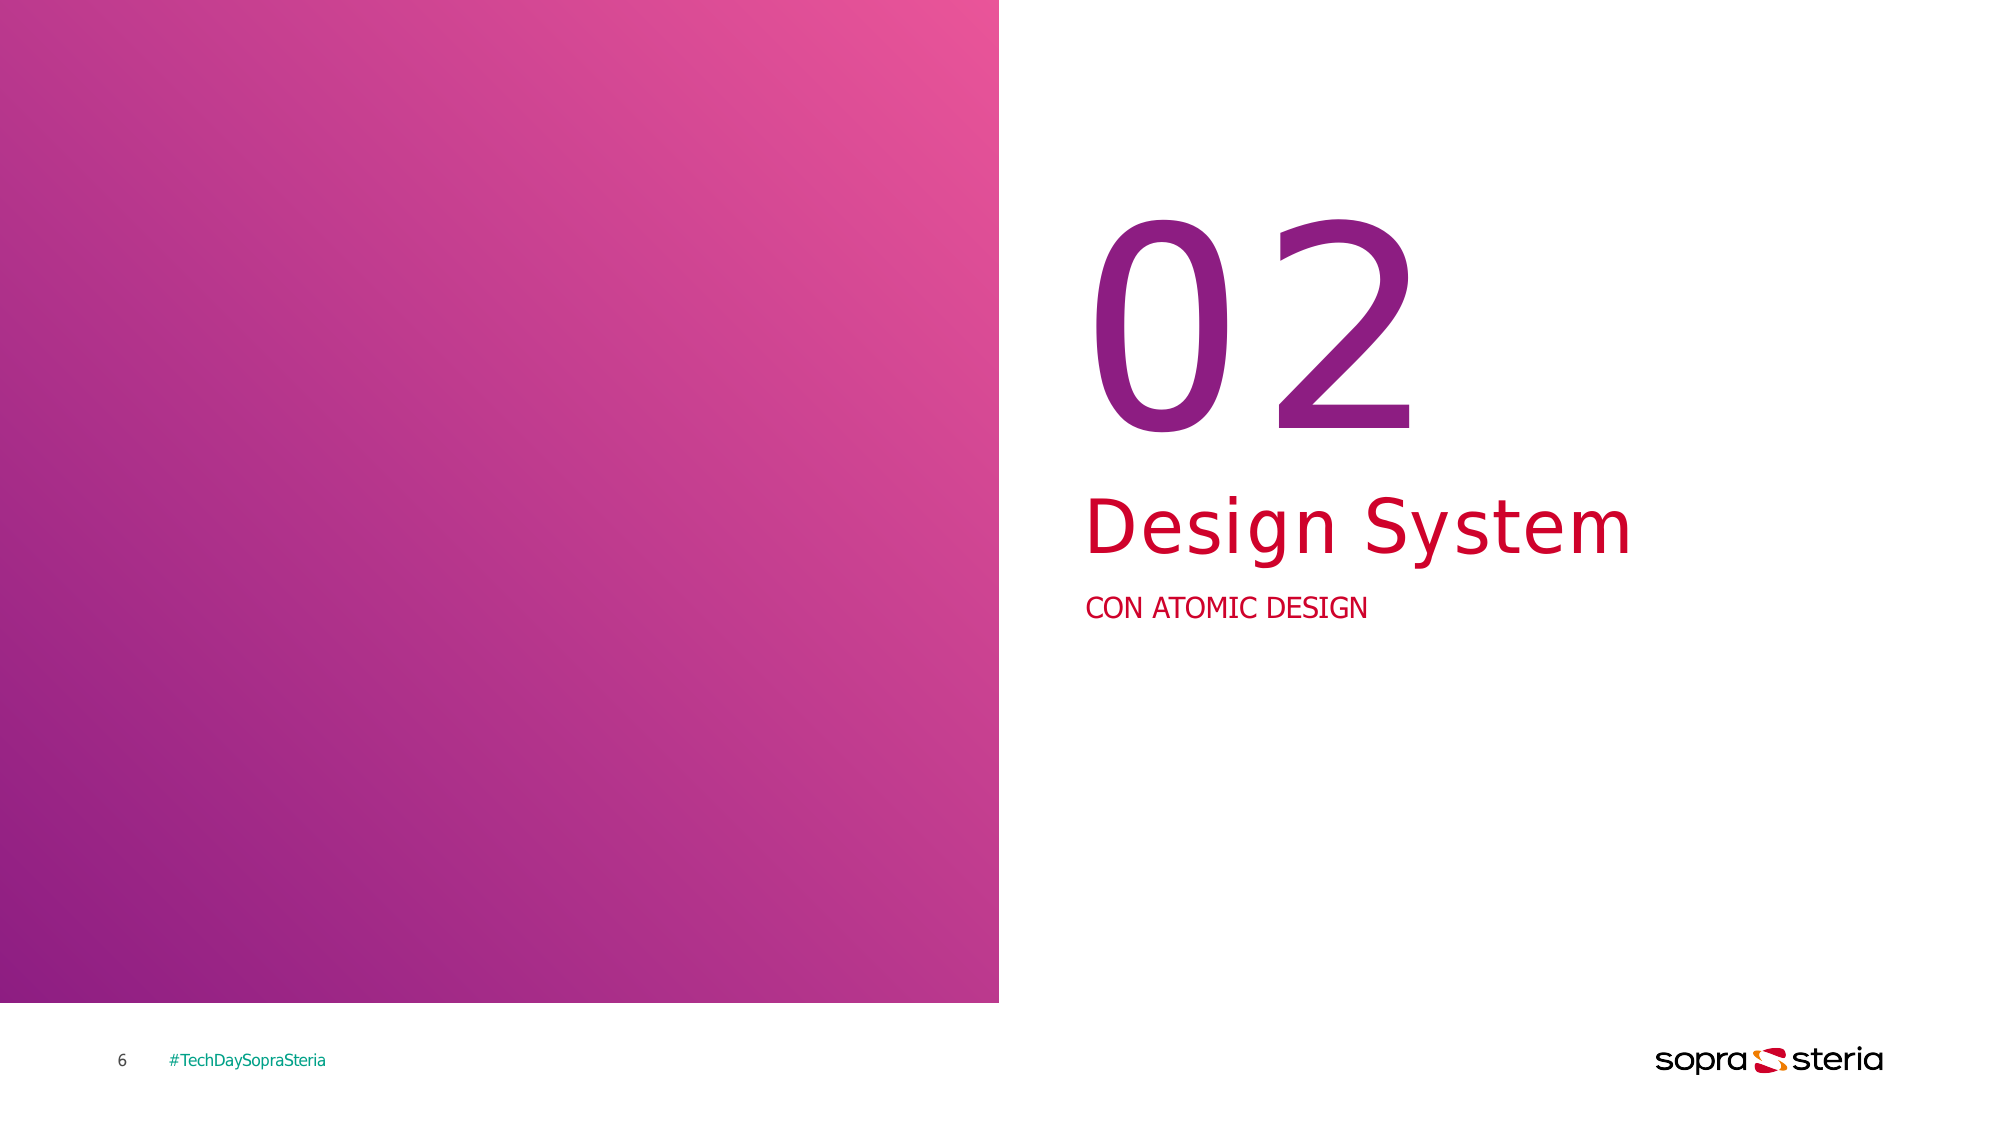

# 02
Design System
Con Atomic design
6
#TechDaySopraSteria